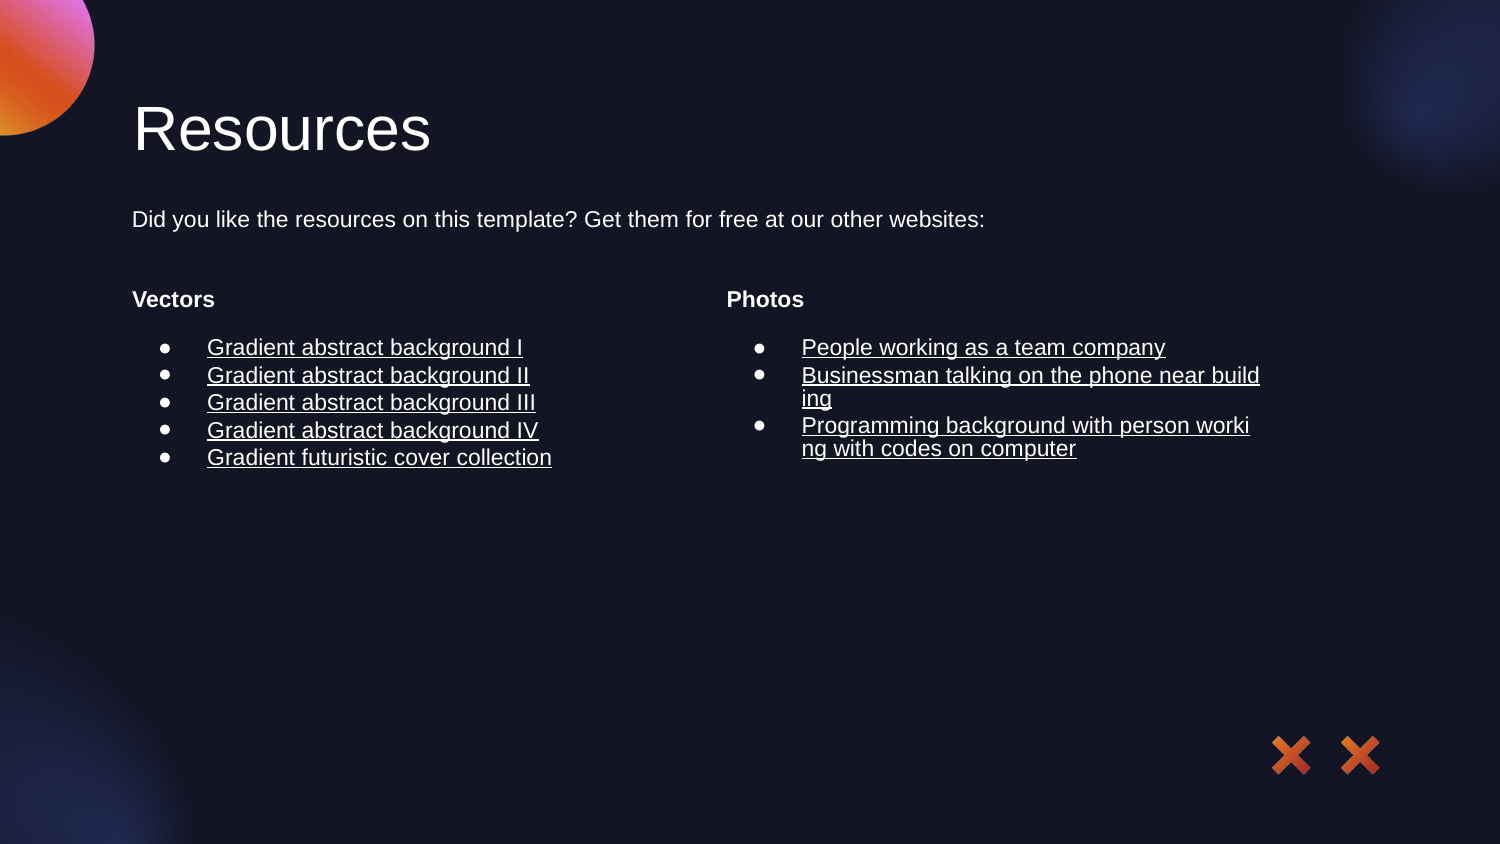

# Resources
Did you like the resources on this template? Get them for free at our other websites:
Vectors
Gradient abstract background I
Gradient abstract background II
Gradient abstract background III
Gradient abstract background IV
Gradient futuristic cover collection
Photos
People working as a team company
Businessman talking on the phone near building
Programming background with person working with codes on computer